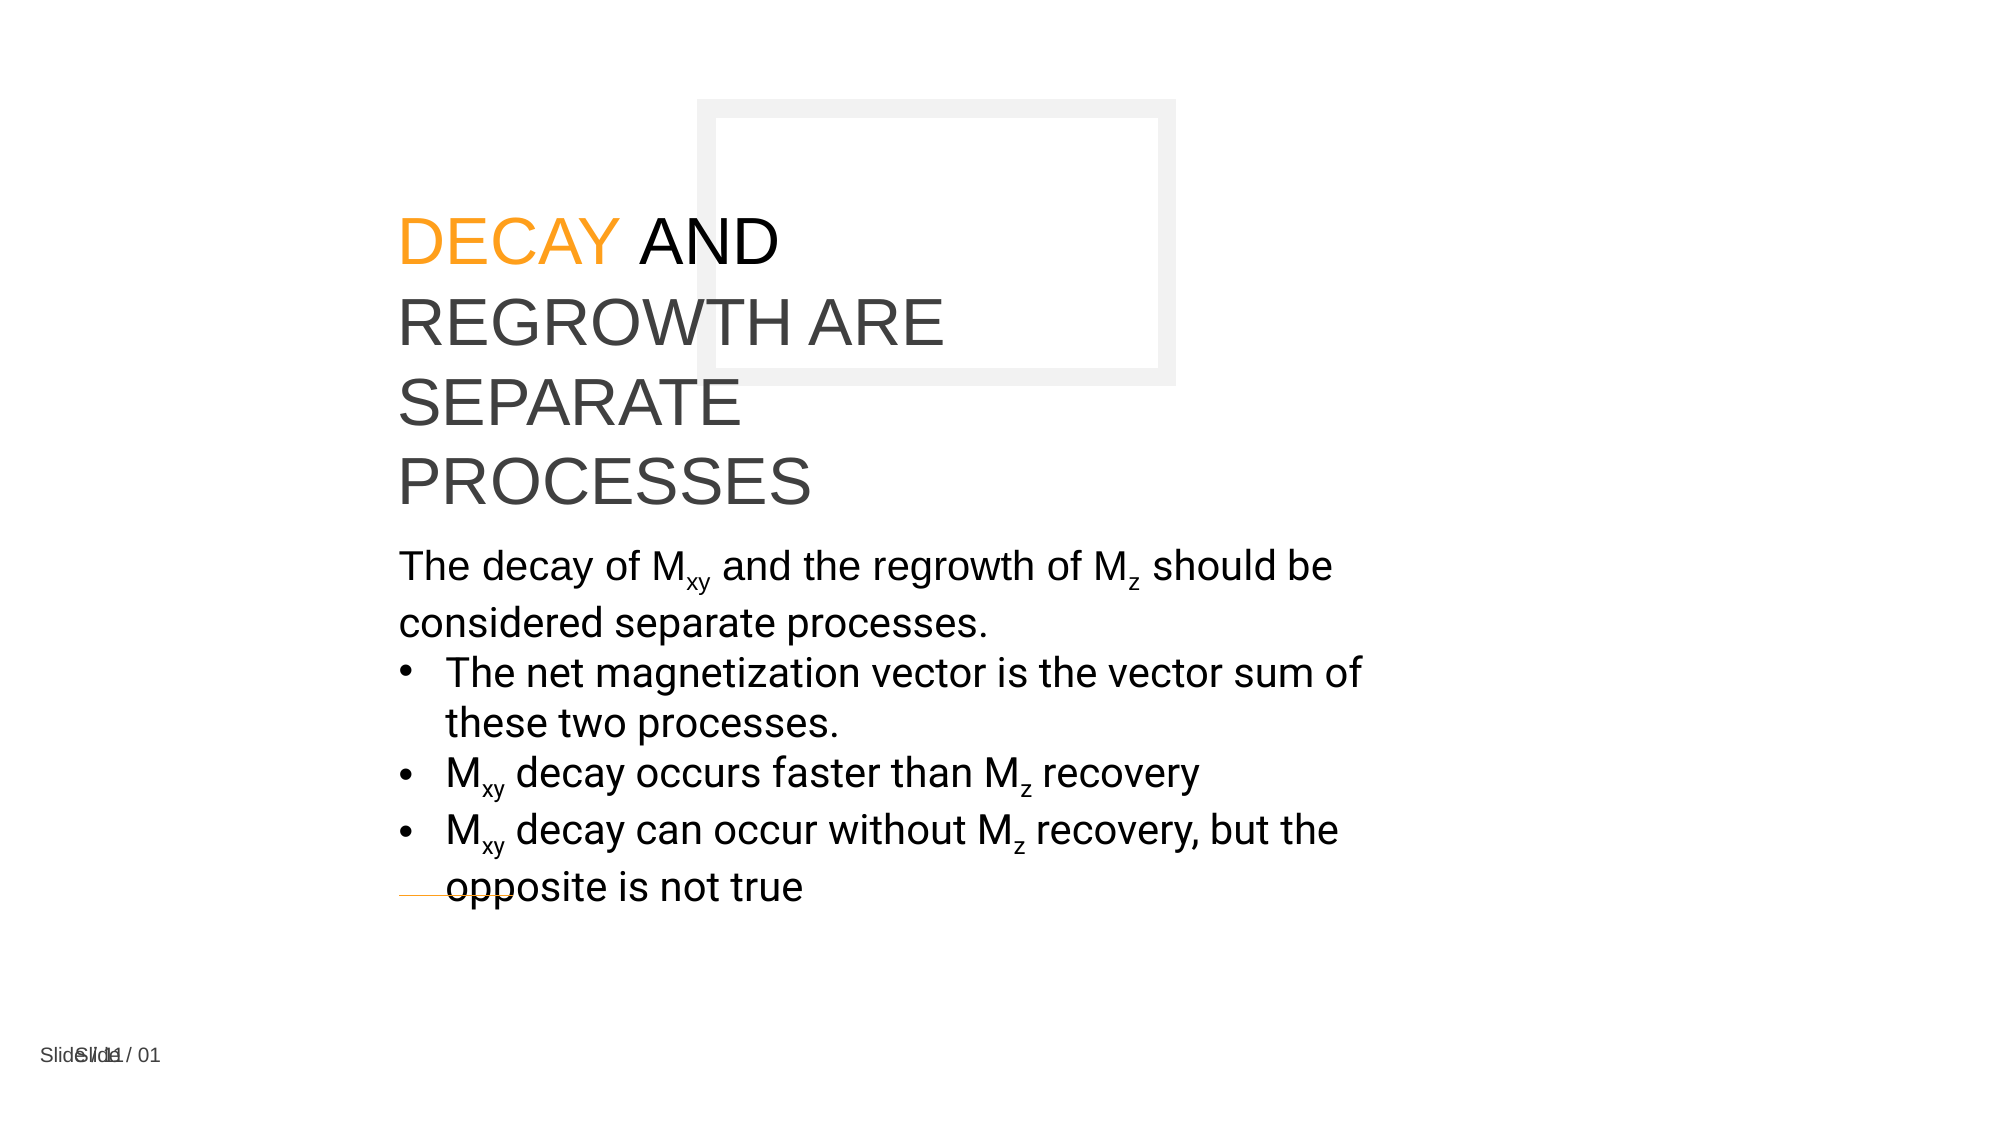

DECAY AND
REGROWTH ARE
SEPARATE
PROCESSES
The decay of Mxy and the regrowth of Mz should be considered separate processes.
The net magnetization vector is the vector sum of these two processes.
Mxy decay occurs faster than Mz recovery
Mxy decay can occur without Mz recovery, but the opposite is not true
Slide / 01
www.yourwebsite.com